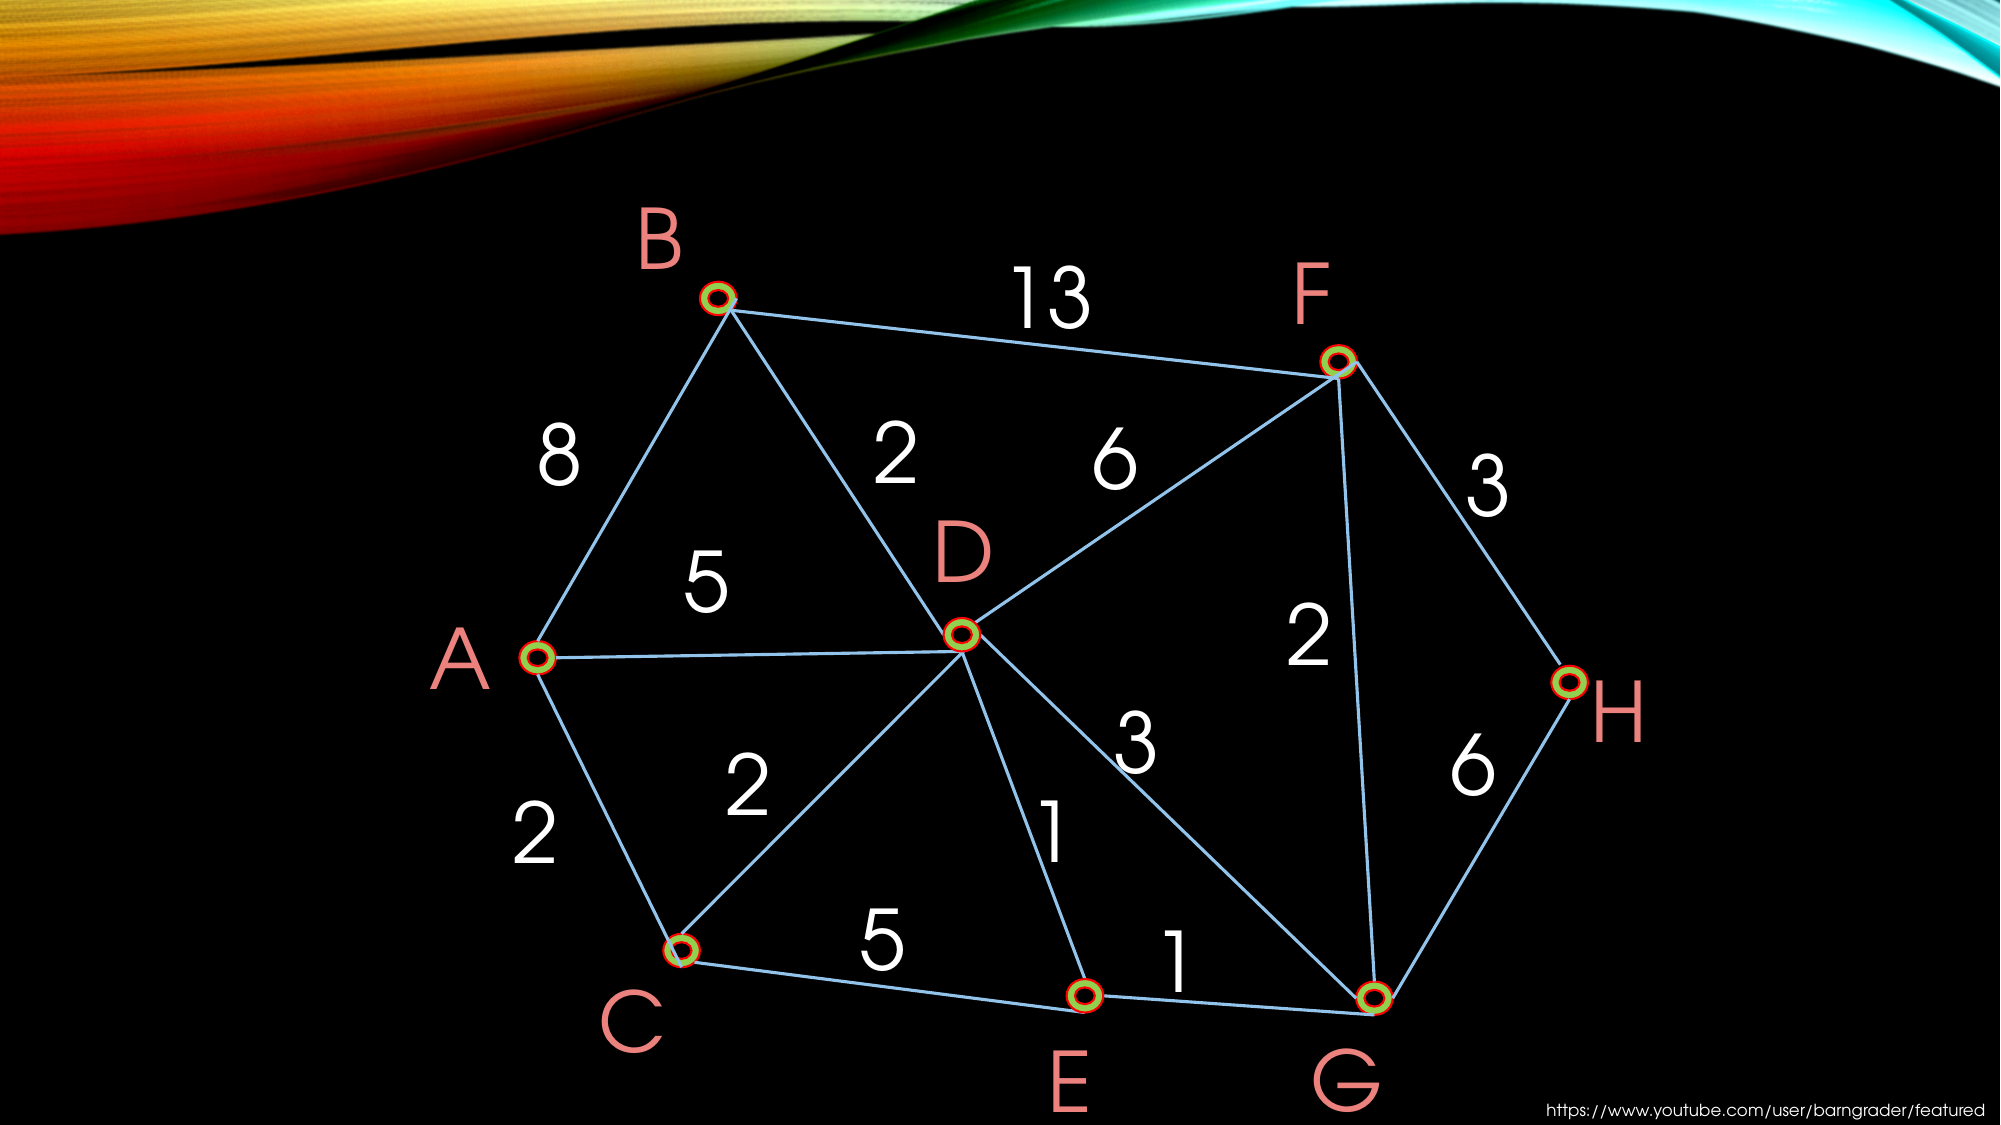

B
F
13

2
8
6
3
D
5
2
A

H

3
6
2
1
2
5
1

C

G
E
https://www.youtube.com/user/barngrader/featured